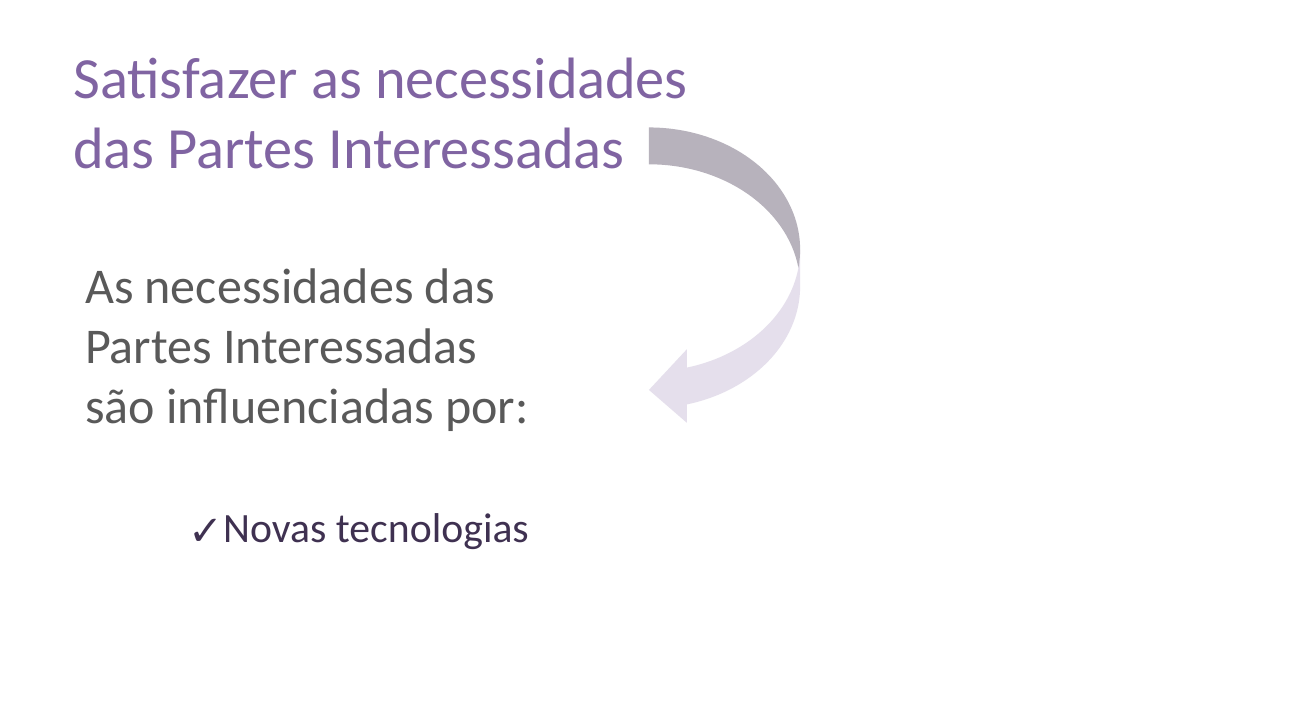

Satisfazer as necessidades das Partes Interessadas

As necessidades das
Partes Interessadas
são influenciadas por:
Novas tecnologias